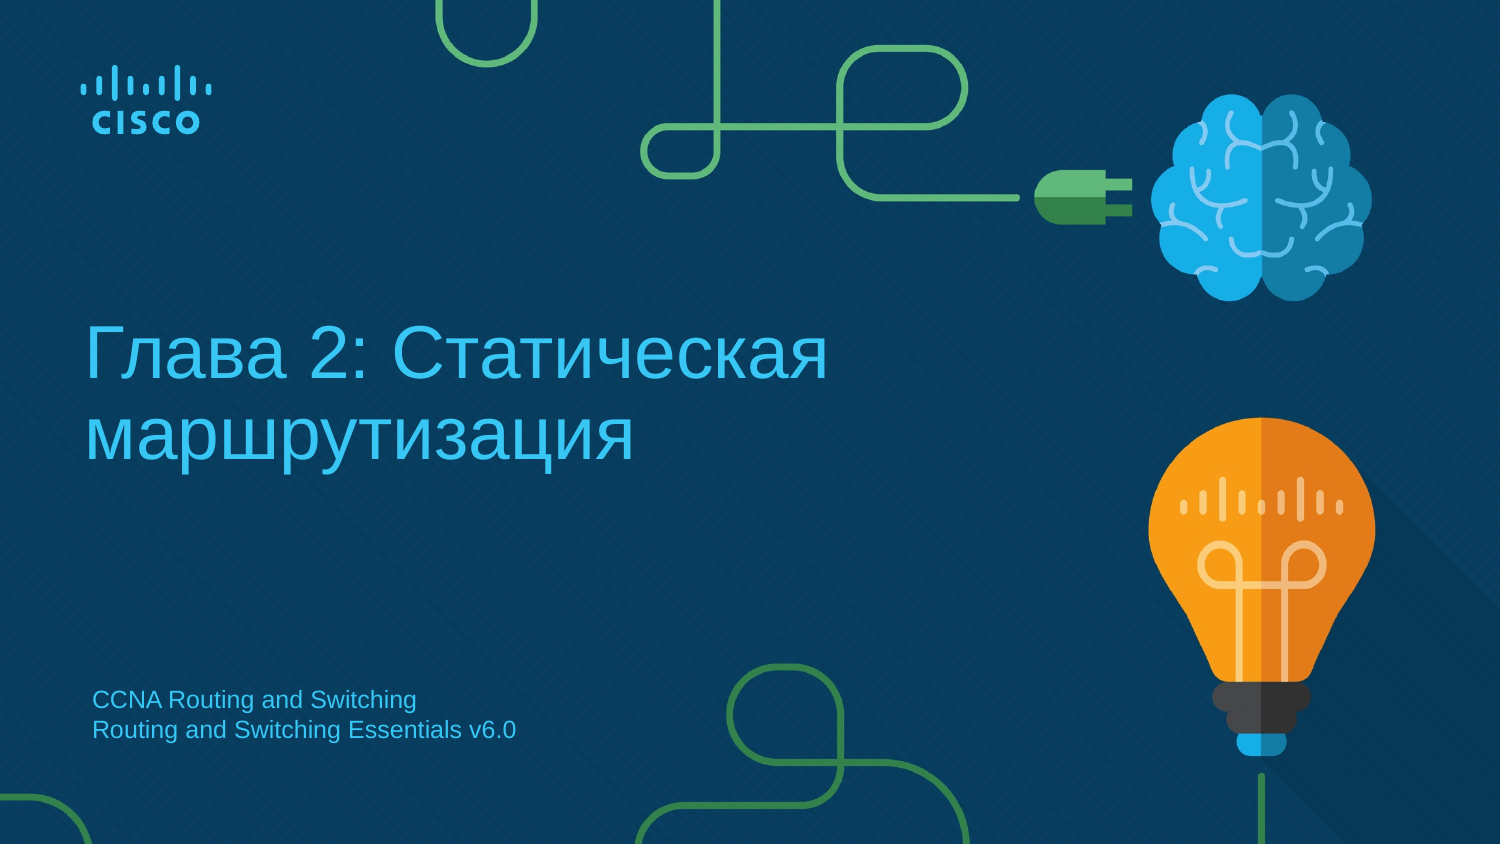

# Глава 2: Статическая маршрутизация
CCNA Routing and Switching
Routing and Switching Essentials v6.0